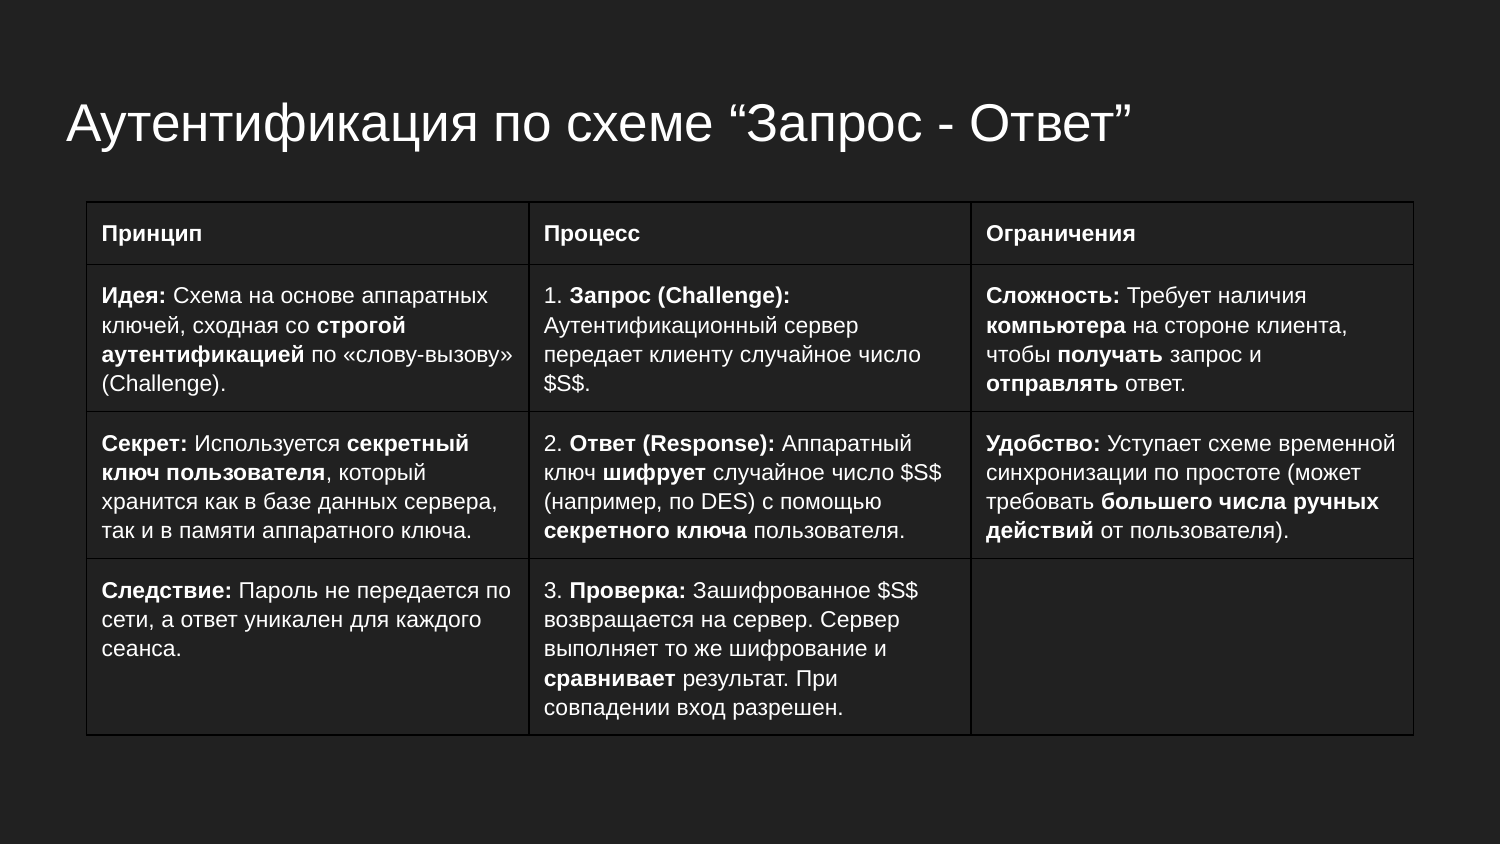

# Аутентификация по схеме “Запрос - Ответ”
| Принцип | Процесс | Ограничения |
| --- | --- | --- |
| Идея: Схема на основе аппаратных ключей, сходная со строгой аутентификацией по «слову-вызову» (Challenge). | 1. Запрос (Challenge): Аутентификационный сервер передает клиенту случайное число $S$. | Сложность: Требует наличия компьютера на стороне клиента, чтобы получать запрос и отправлять ответ. |
| Секрет: Используется секретный ключ пользователя, который хранится как в базе данных сервера, так и в памяти аппаратного ключа. | 2. Ответ (Response): Аппаратный ключ шифрует случайное число $S$ (например, по DES) с помощью секретного ключа пользователя. | Удобство: Уступает схеме временной синхронизации по простоте (может требовать большего числа ручных действий от пользователя). |
| Следствие: Пароль не передается по сети, а ответ уникален для каждого сеанса. | 3. Проверка: Зашифрованное $S$ возвращается на сервер. Сервер выполняет то же шифрование и сравнивает результат. При совпадении вход разрешен. |  |